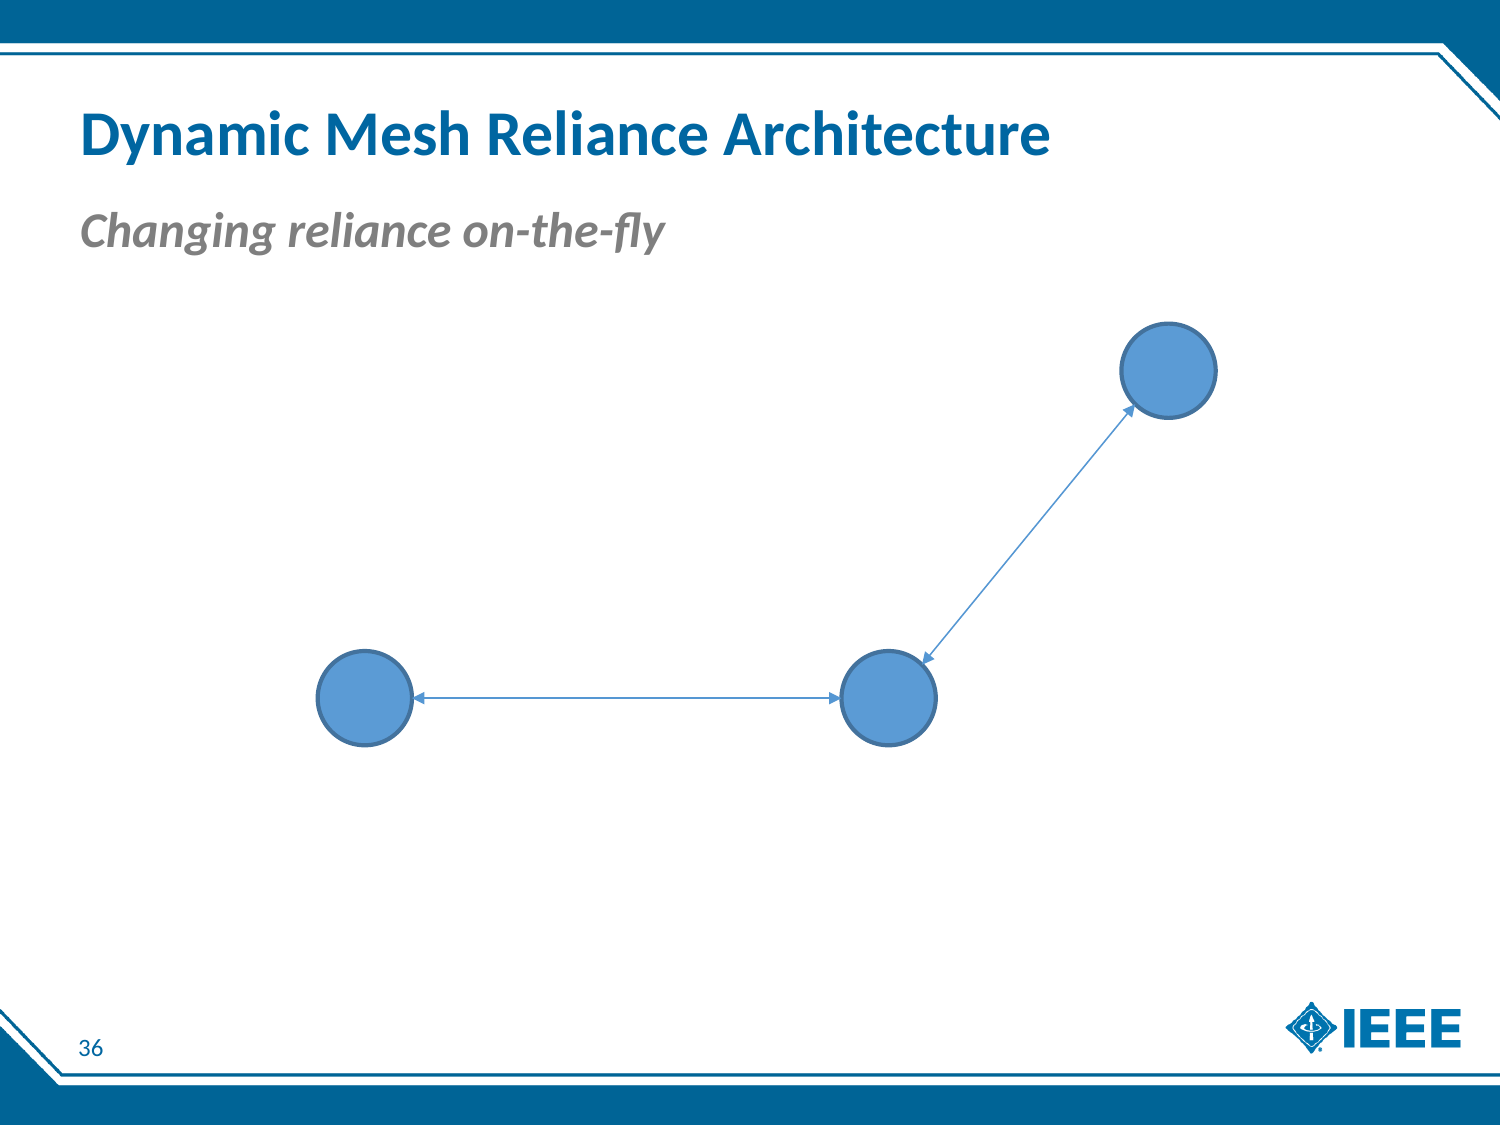

# Dynamic Mesh Reliance Architecture
Changing reliance on-the-fly